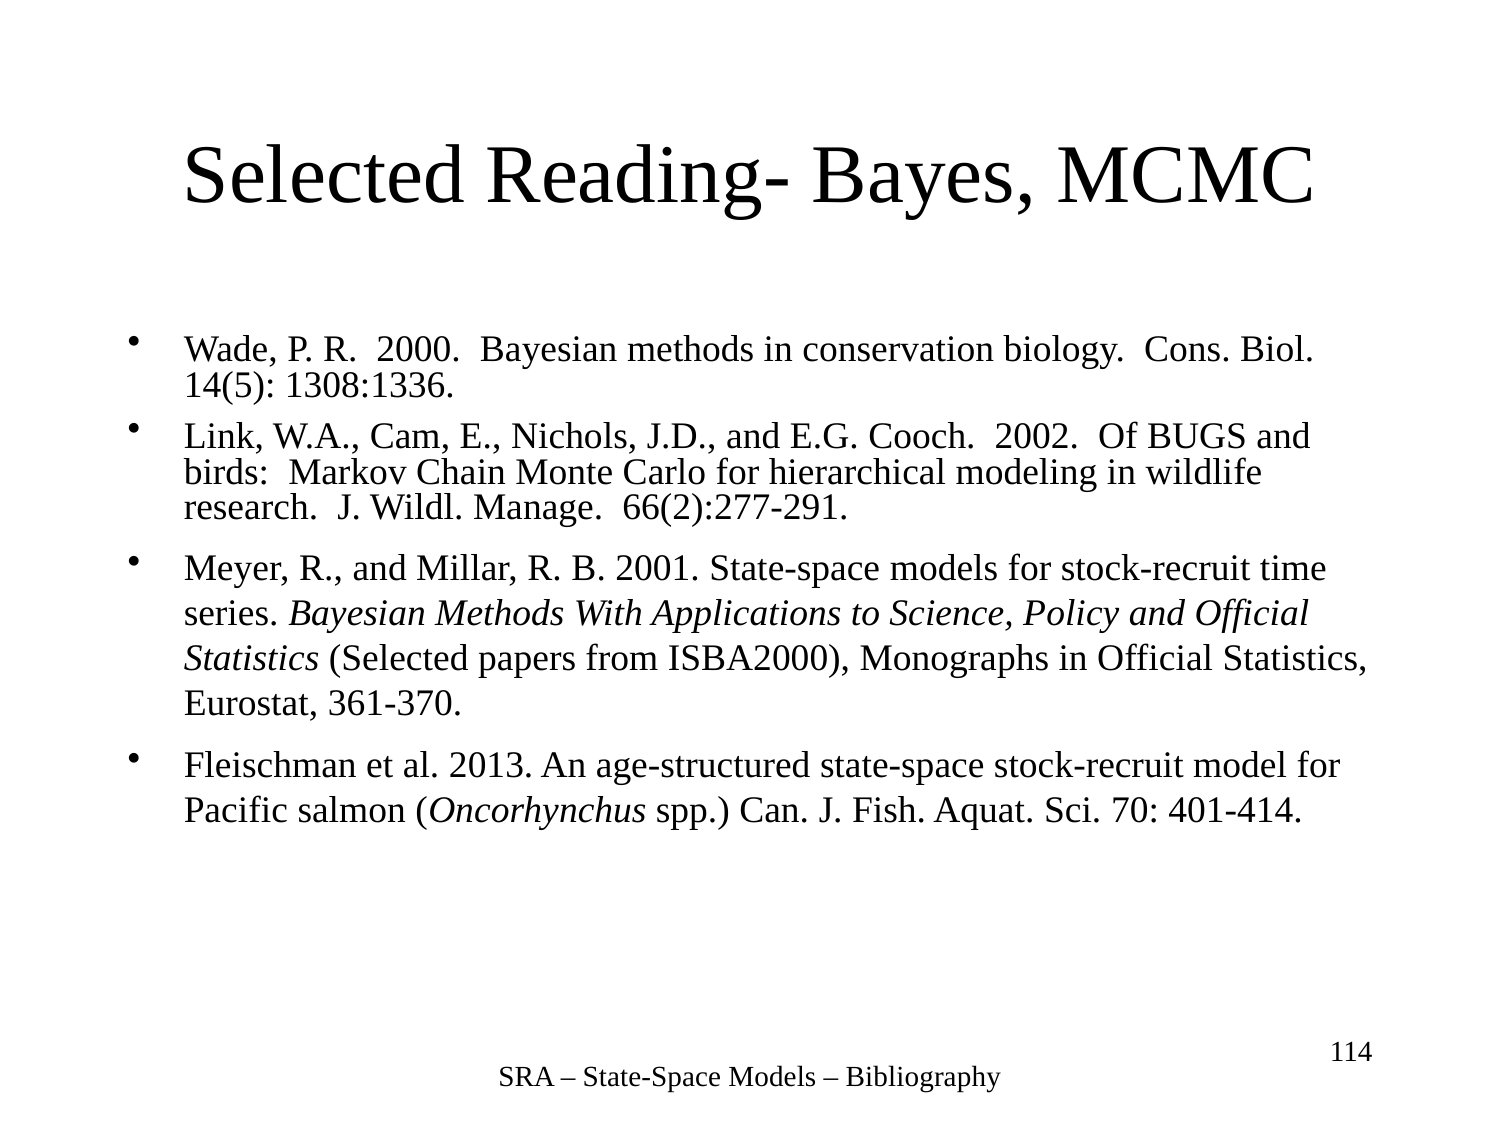

Wade, P. R.  2000.  Bayesian methods in conservation biology.  Cons. Biol. 14(5): 1308:1336.
Link, W.A., Cam, E., Nichols, J.D., and E.G. Cooch.  2002.  Of BUGS and birds:  Markov Chain Monte Carlo for hierarchical modeling in wildlife research.  J. Wildl. Manage.  66(2):277-291.
Meyer, R., and Millar, R. B. 2001. State-space models for stock-recruit time series. Bayesian Methods With Applications to Science, Policy and Official Statistics (Selected papers from ISBA2000), Monographs in Official Statistics, Eurostat, 361-370.
Fleischman et al. 2013. An age-structured state-space stock-recruit model for Pacific salmon (Oncorhynchus spp.) Can. J. Fish. Aquat. Sci. 70: 401-414.
Selected Reading- Bayes, MCMC
114
SRA – State-Space Models – Bibliography